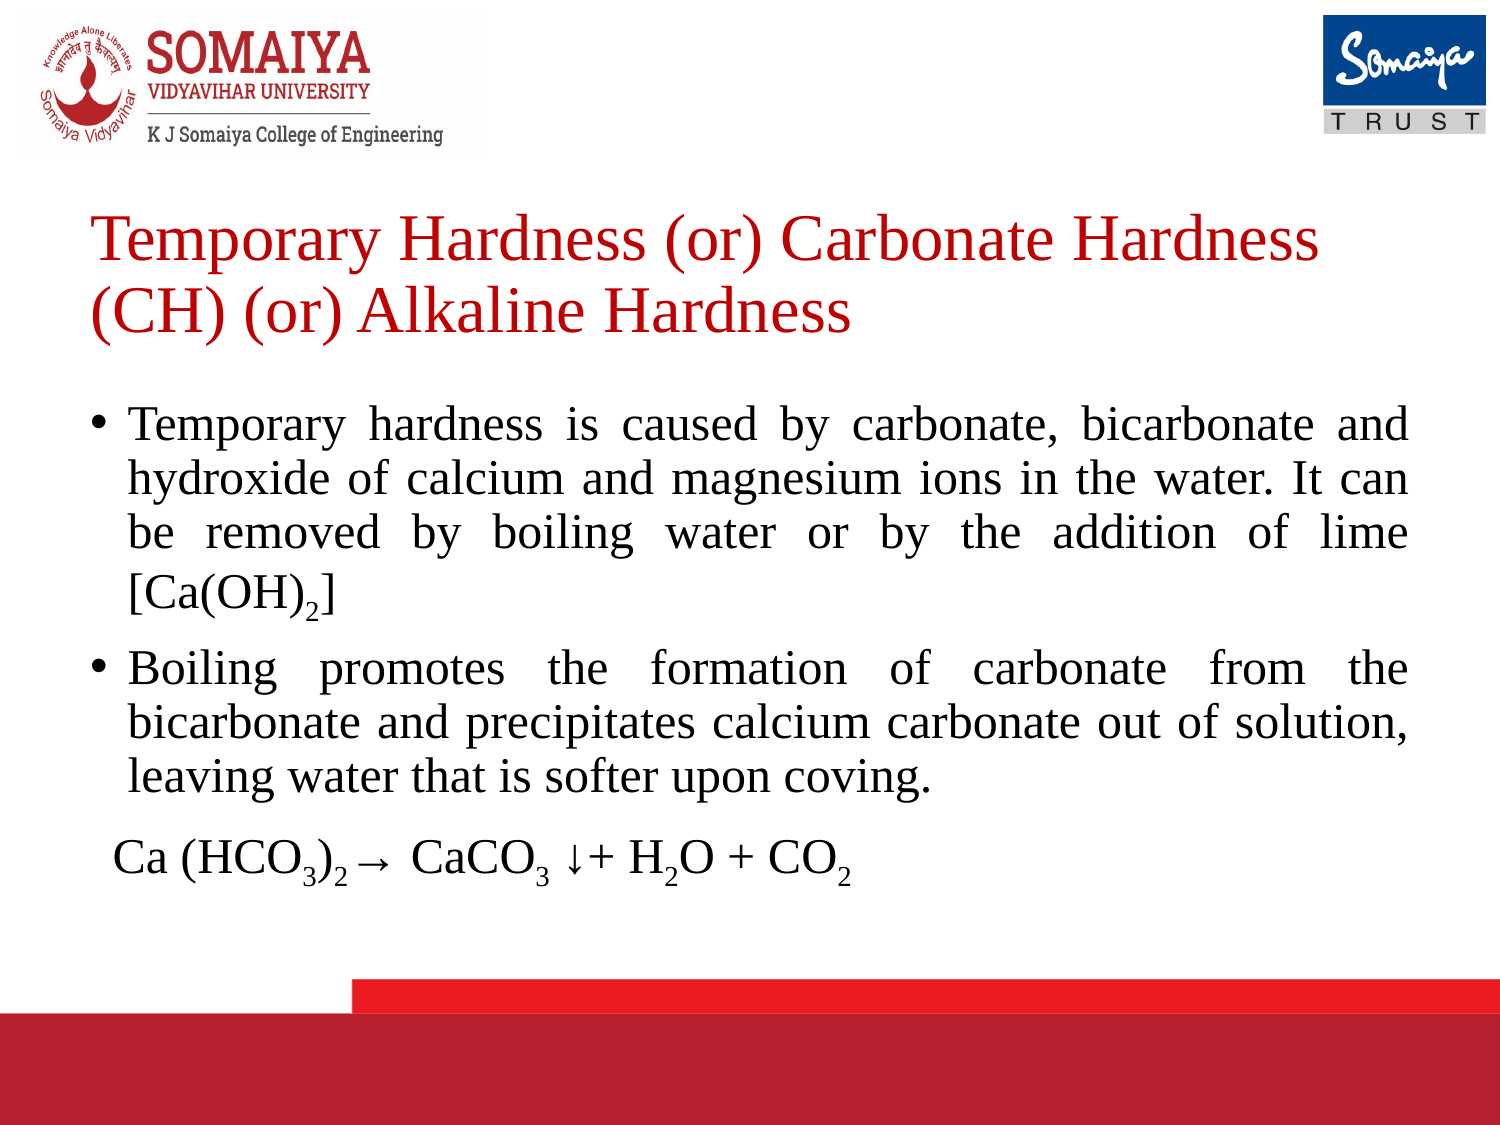

Temporary Hardness (or) Carbonate Hardness (CH) (or) Alkaline Hardness
Temporary hardness is caused by carbonate, bicarbonate and hydroxide of calcium and magnesium ions in the water. It can be removed by boiling water or by the addition of lime [Ca(OH)2]
Boiling promotes the formation of carbonate from the bicarbonate and precipitates calcium carbonate out of solution, leaving water that is softer upon coving.
Ca (HCO3)2→ CaCO3 ↓+ H2O + CO2